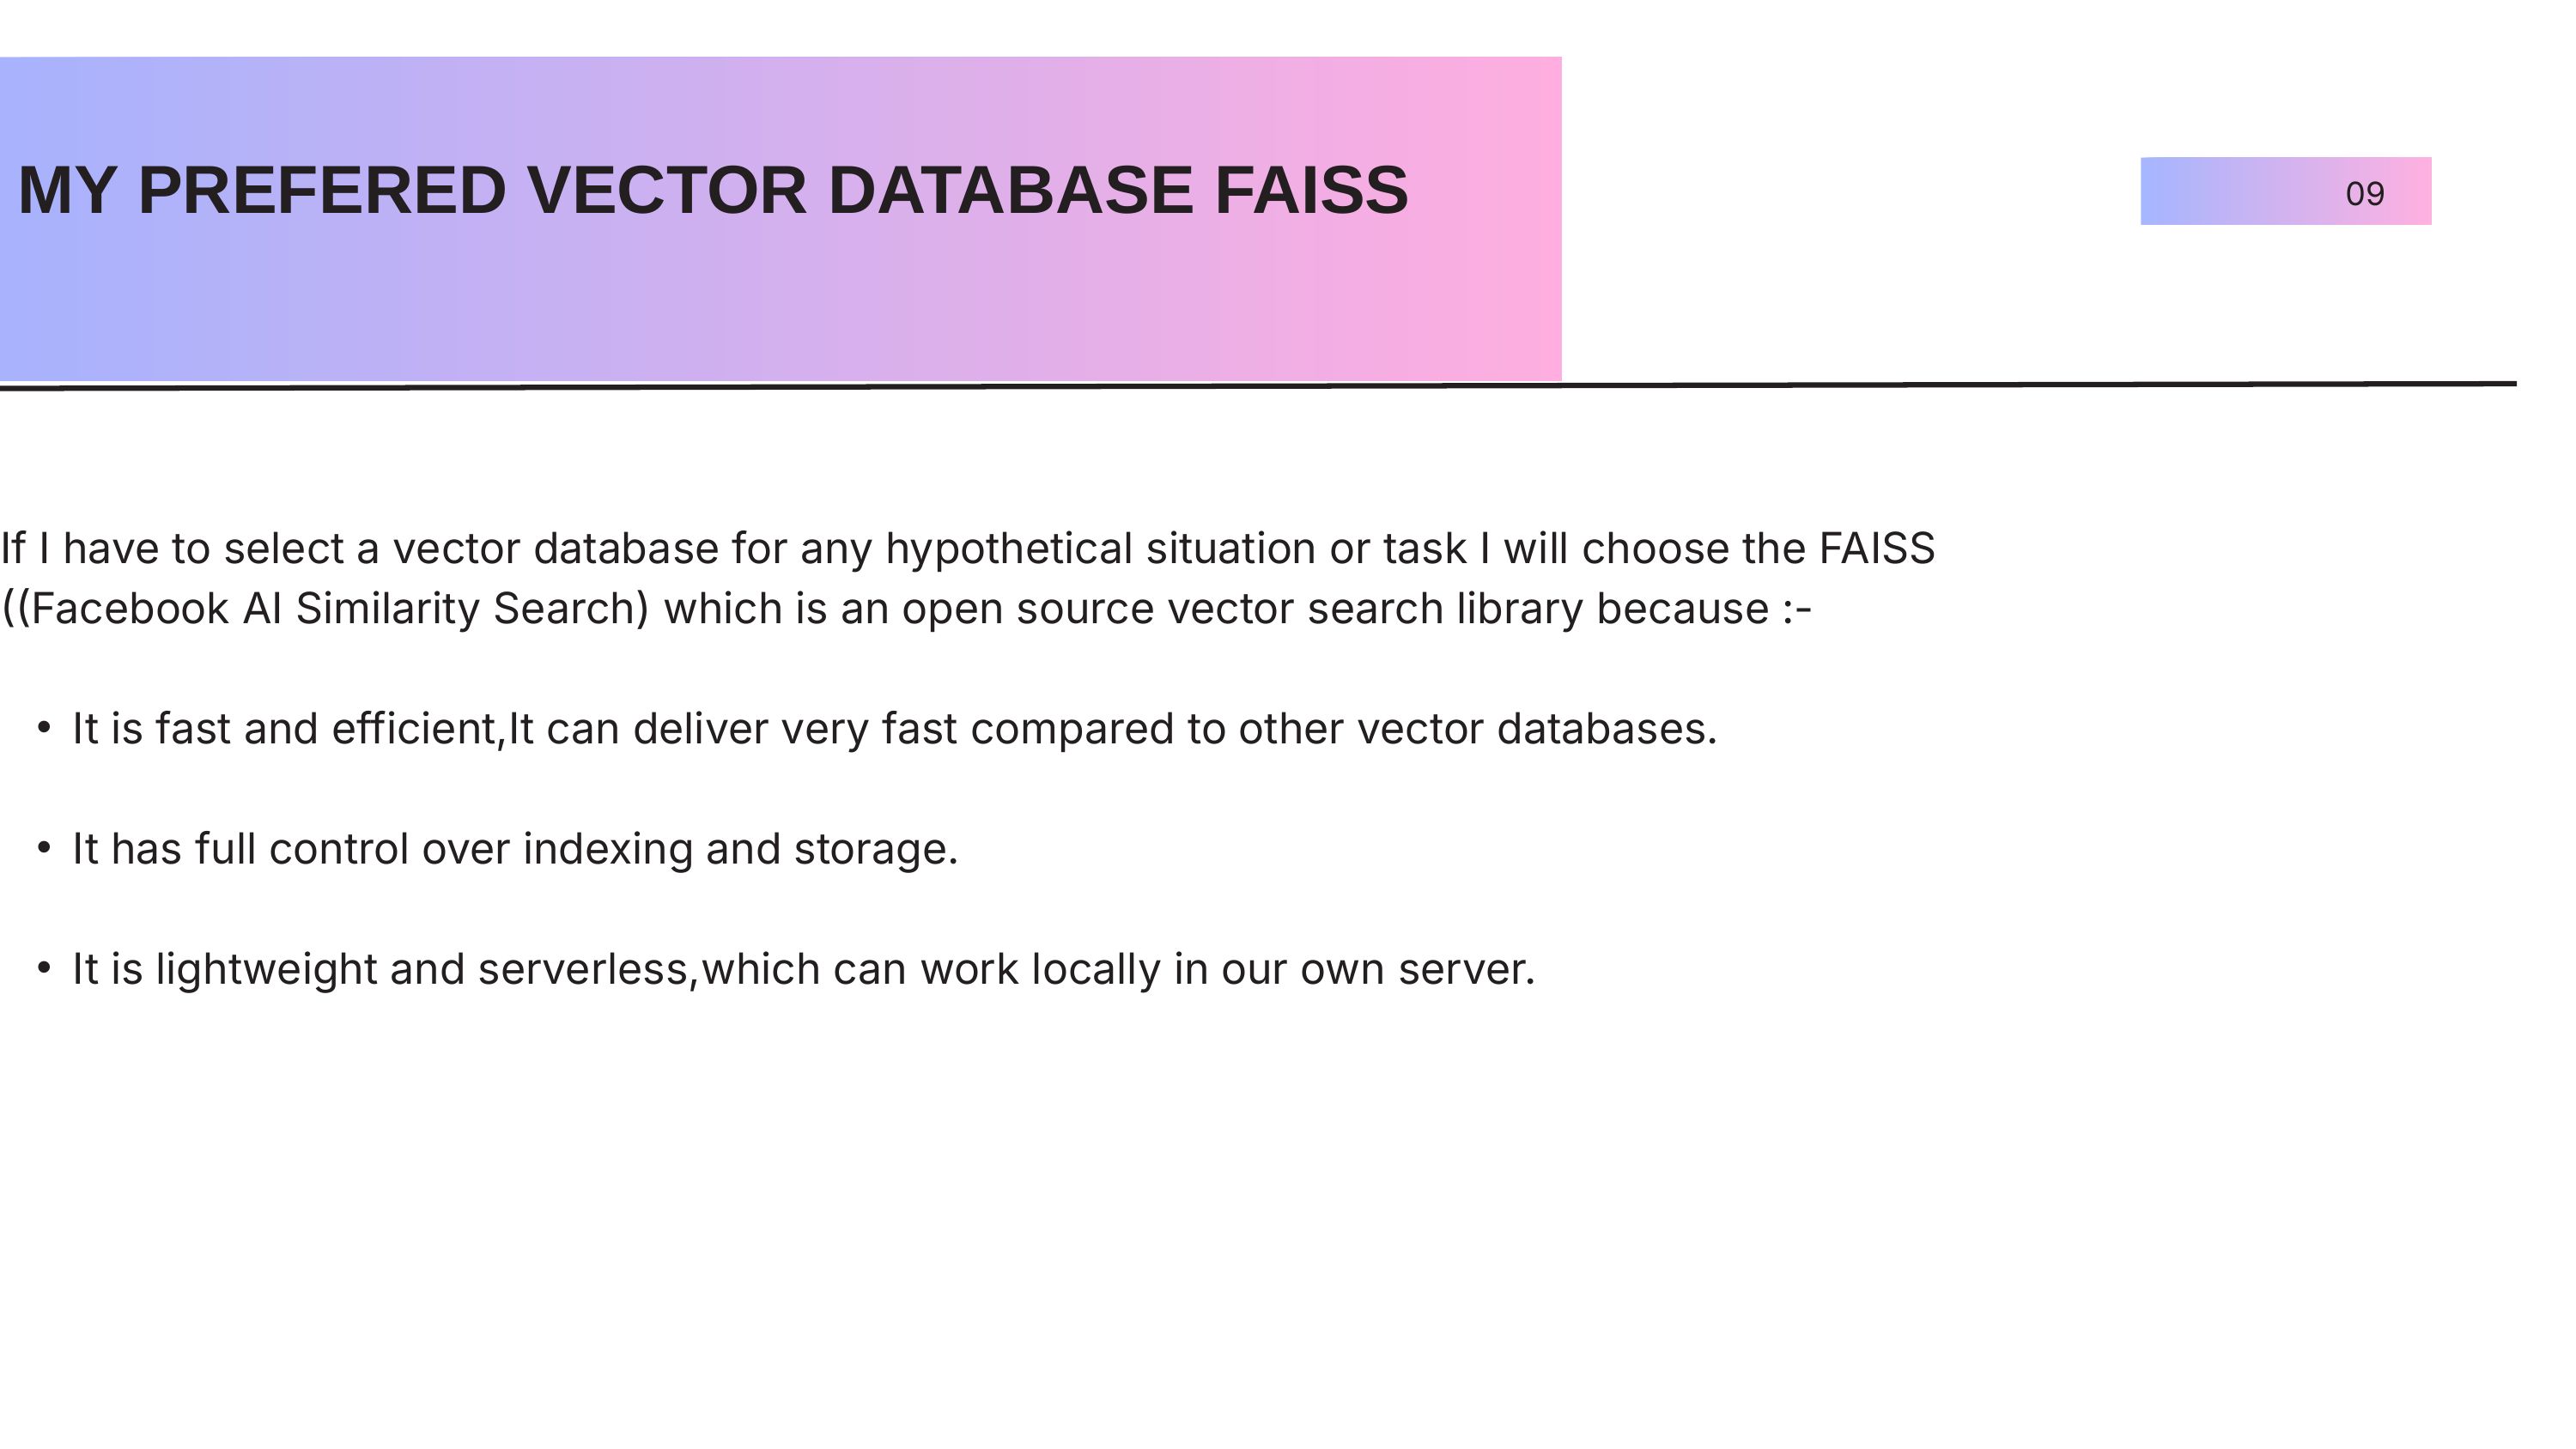

MY PREFERED VECTOR DATABASE FAISS
09

If I have to select a vector database for any hypothetical situation or task I will choose the FAISS
((Facebook AI Similarity Search) which is an open source vector search library because :-

It is fast and efficient,It can deliver very fast compared to other vector databases.

It has full control over indexing and storage.

It is lightweight and serverless,which can work locally in our own server.